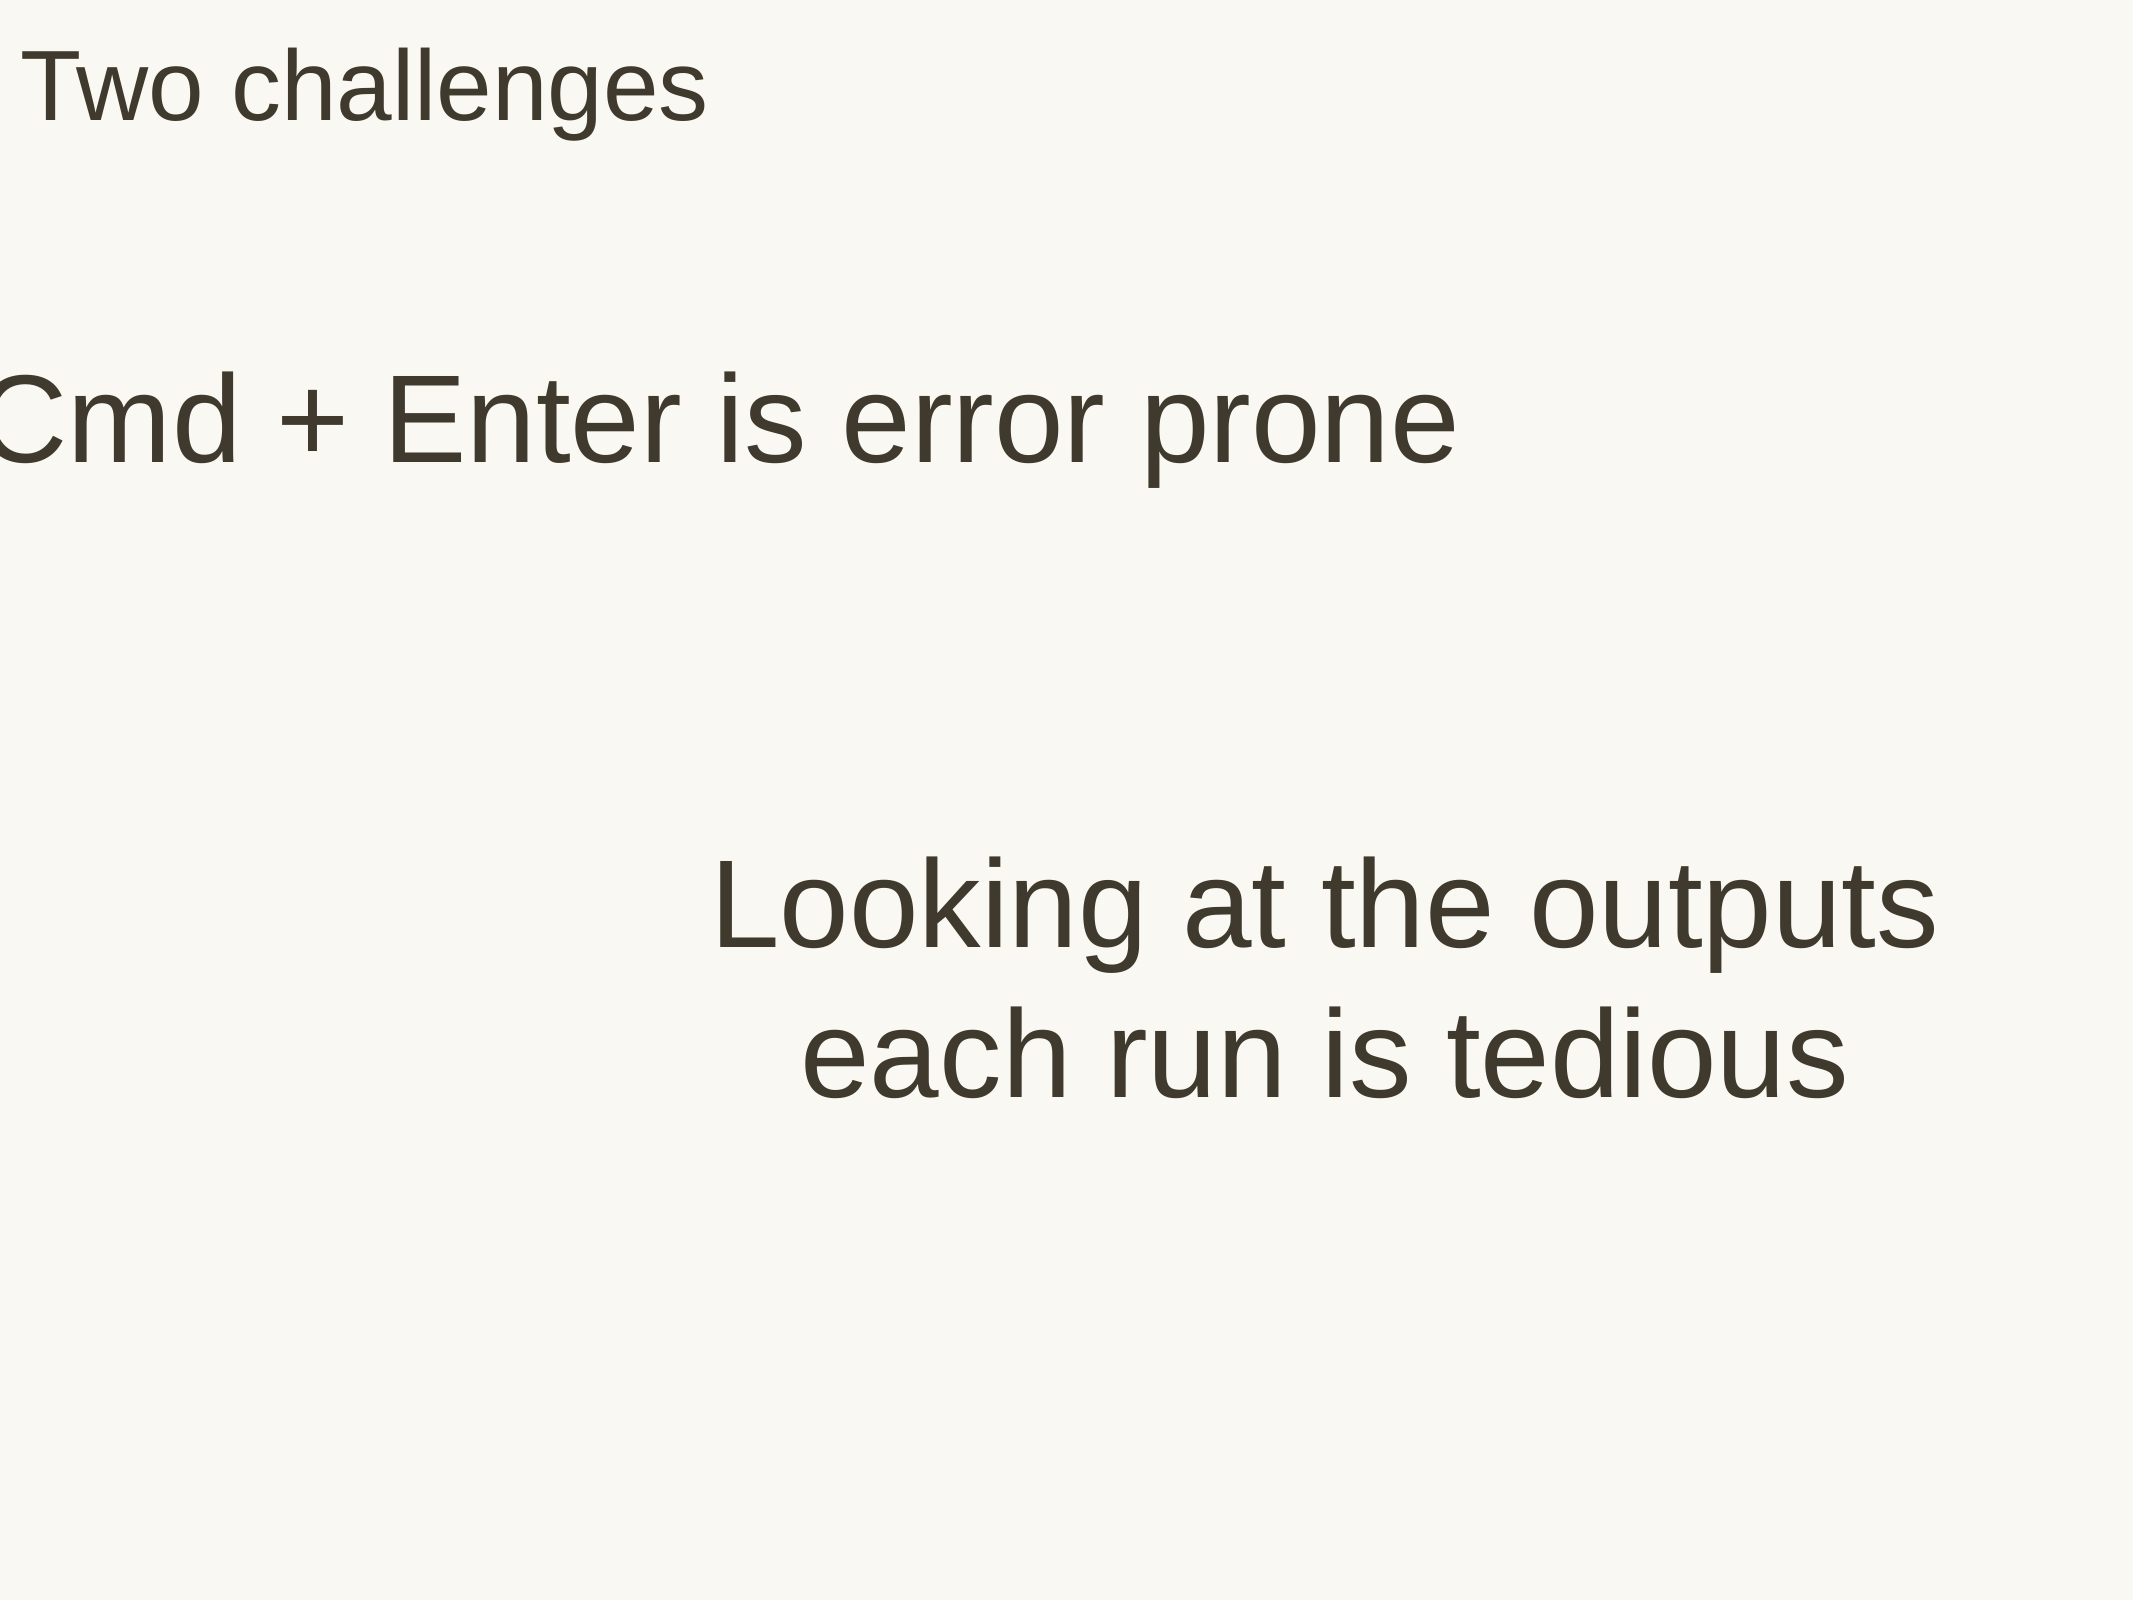

# Two challenges
Cmd + Enter is error prone
Looking at the outputs each run is tedious